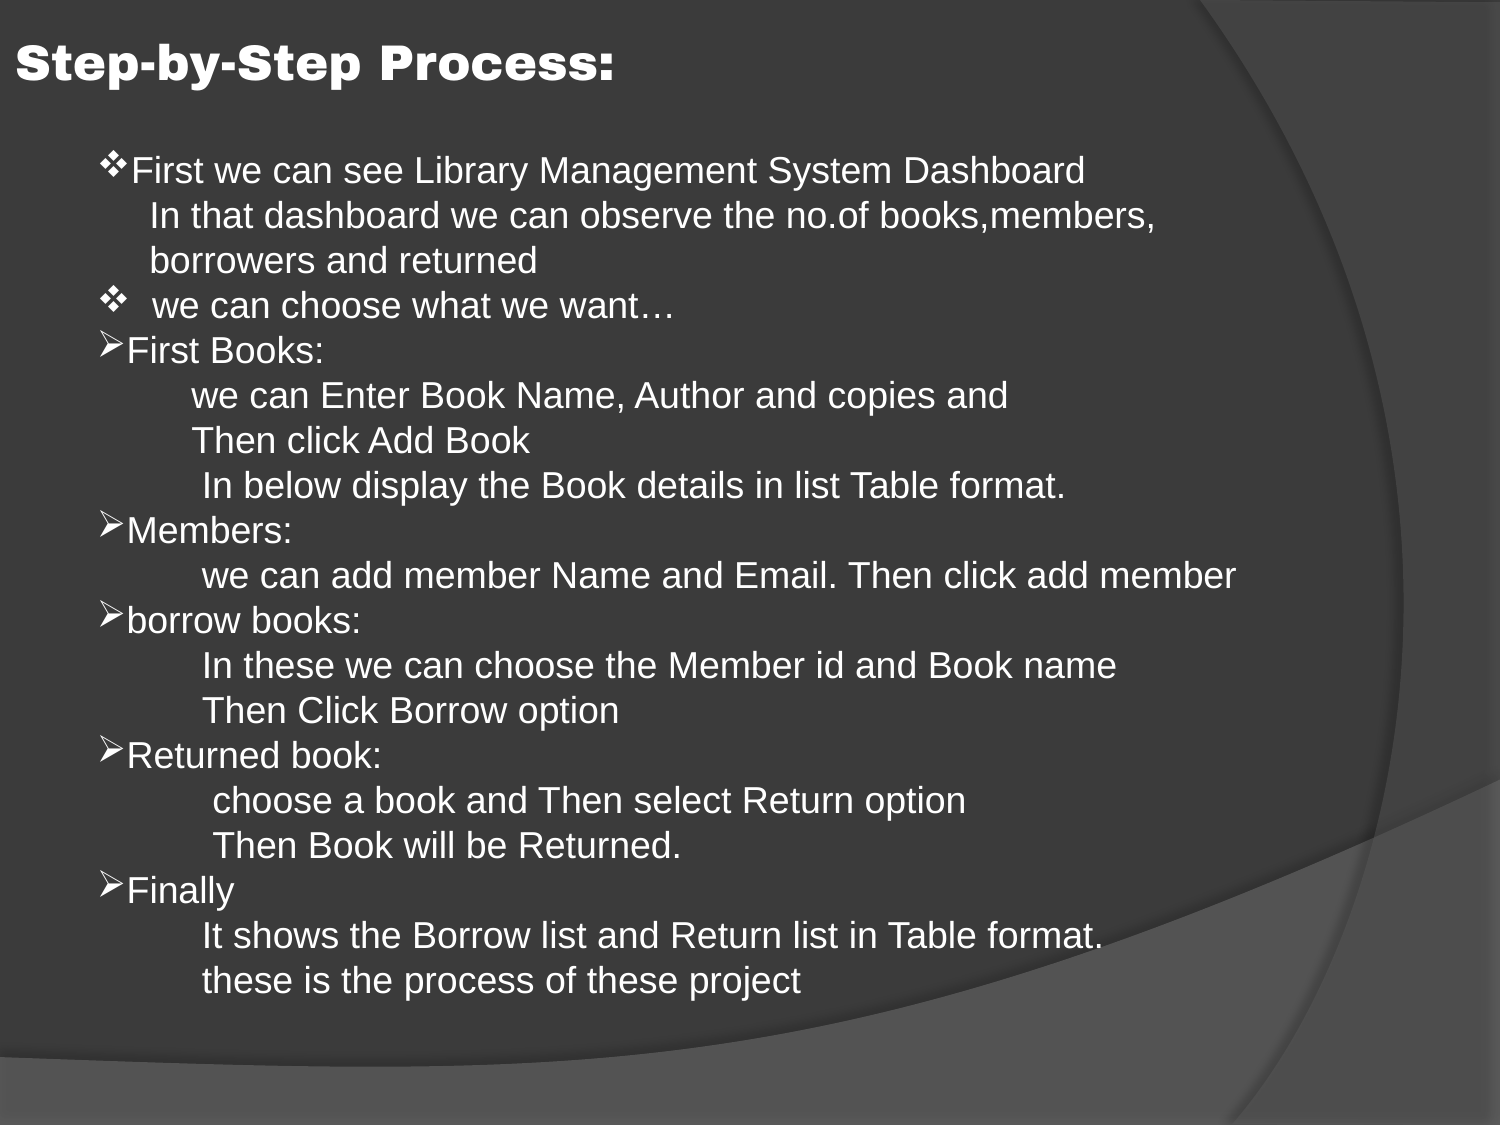

Step-by-Step Process:

First we can see Library Management System Dashboard
     In that dashboard we can observe the no.of books,members,
     borrowers and returned
  we can choose what we want…
First Books:
         we can Enter Book Name, Author and copies and
         Then click Add Book
          In below display the Book details in list Table format.
Members:
          we can add member Name and Email. Then click add member
borrow books:
          In these we can choose the Member id and Book name
          Then Click Borrow option
Returned book:
           choose a book and Then select Return option
           Then Book will be Returned.
Finally
          It shows the Borrow list and Return list in Table format.
          these is the process of these project